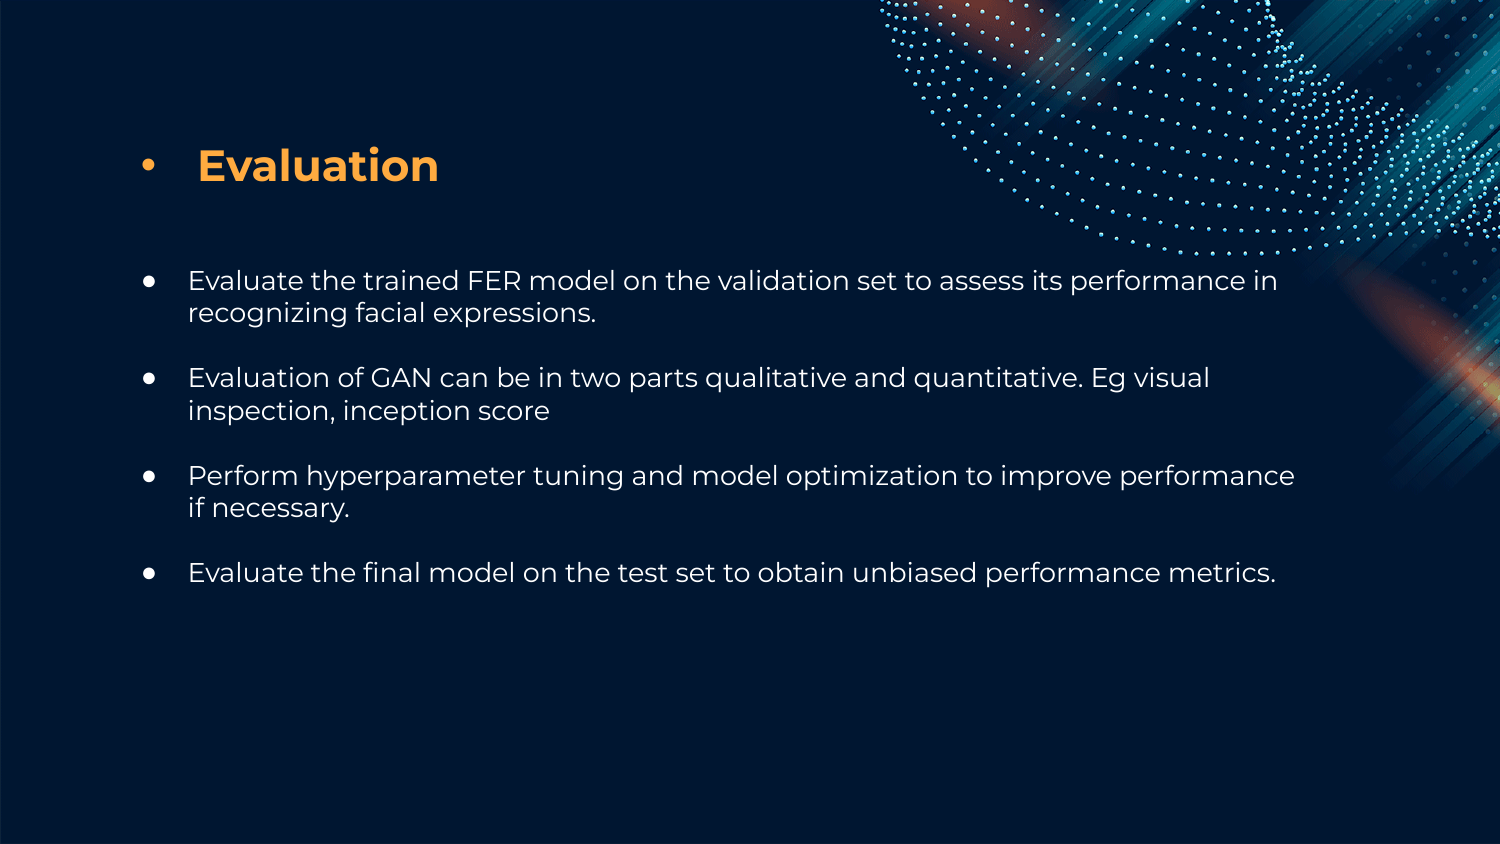

# Evaluation
Evaluate the trained FER model on the validation set to assess its performance in recognizing facial expressions.

Evaluation of GAN can be in two parts qualitative and quantitative. Eg visual inspection, inception score

Perform hyperparameter tuning and model optimization to improve performance if necessary.

Evaluate the final model on the test set to obtain unbiased performance metrics.